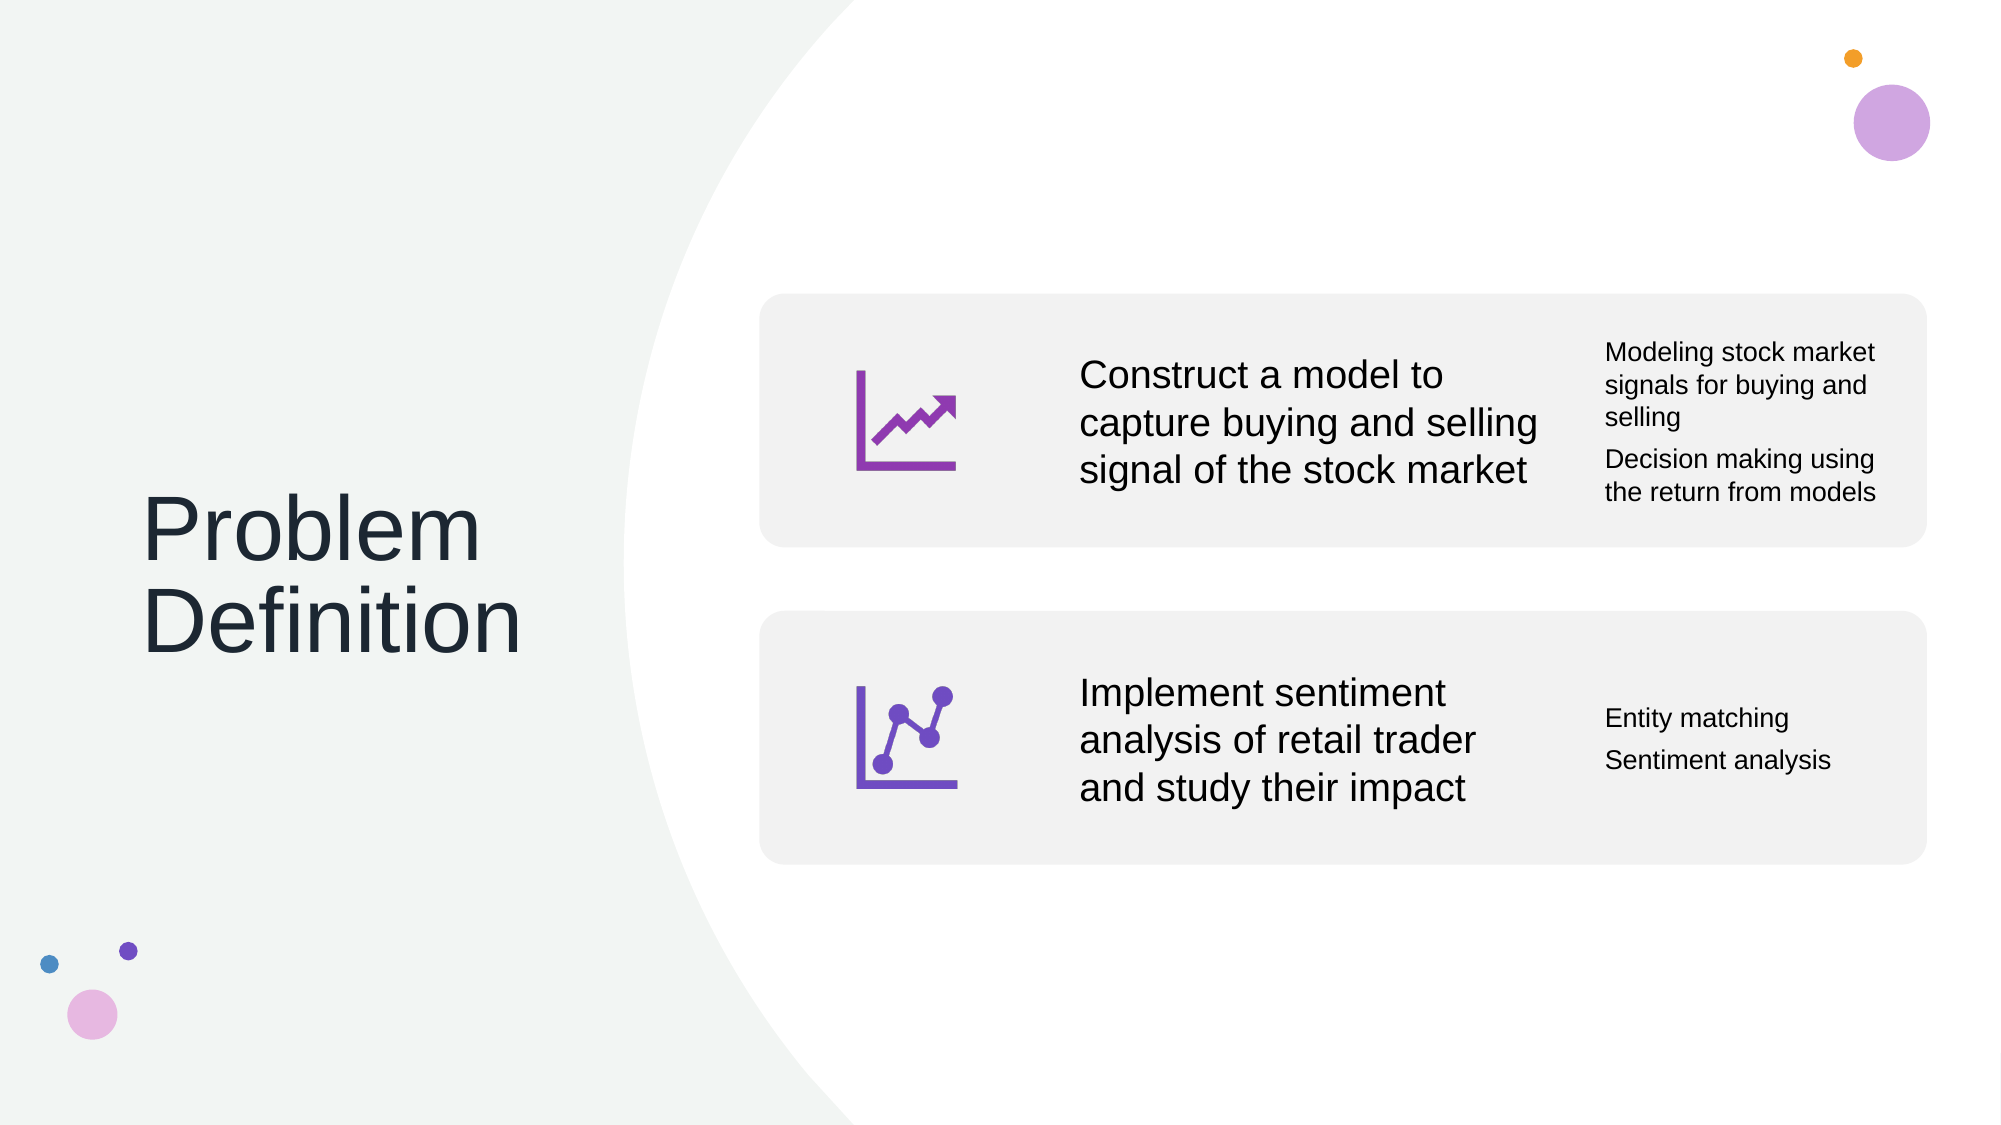

# Problem Definition
Construct a model to capture buying and selling signal of the stock market
Modeling stock market signals for buying and selling
Decision making using the return from models
Implement sentiment analysis of retail trader and study their impact
Entity matching
Sentiment analysis